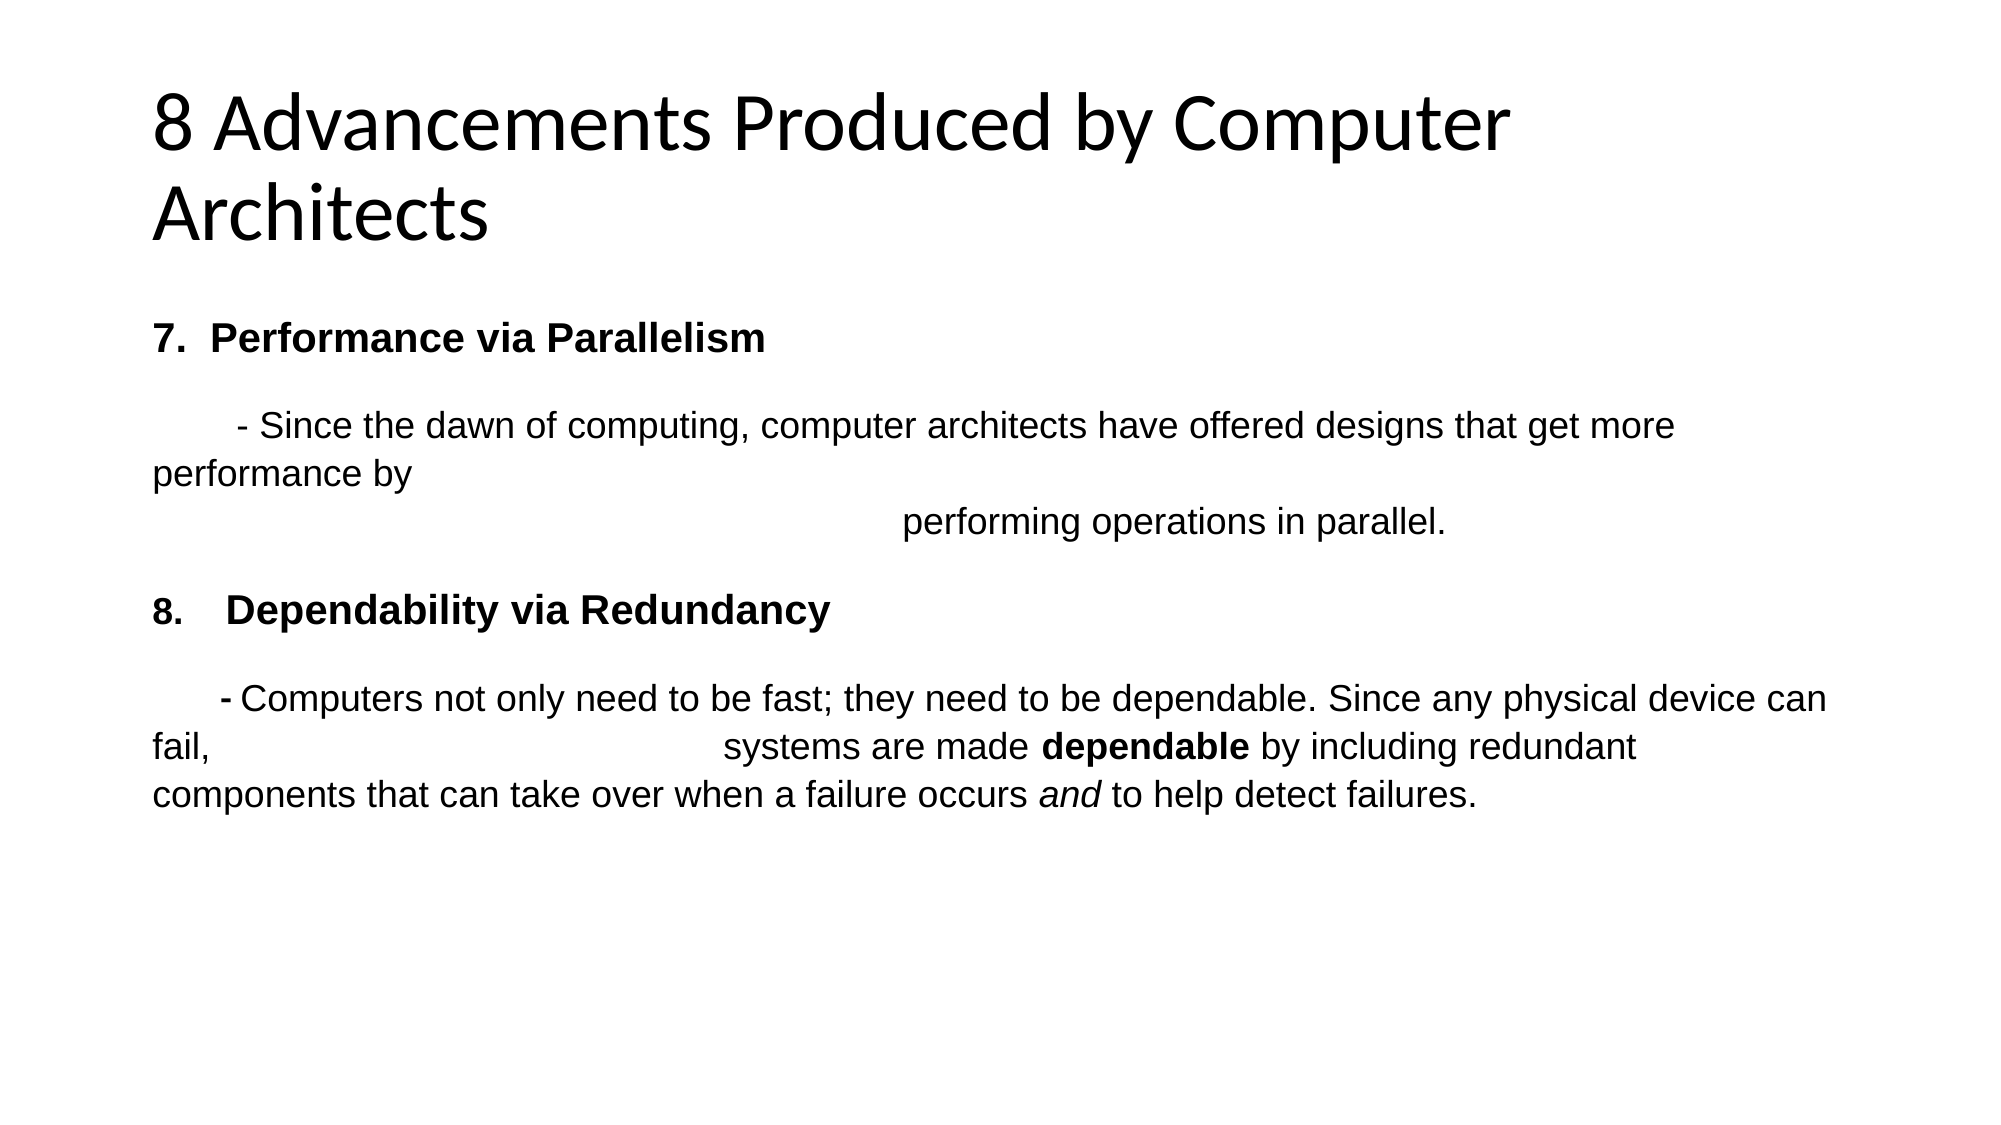

# 8 Advancements Produced by Computer Architects
7.  Performance via Parallelism
        - Since the dawn of computing, computer architects have offered designs that get more performance by                                                                                                                                                                                                          	performing operations in parallel.
8.    Dependability via Redundancy
        - Computers not only need to be fast; they need to be dependable. Since any physical device can fail,                                                 systems are made dependable by including redundant components that can take over when a failure occurs and to help detect failures.